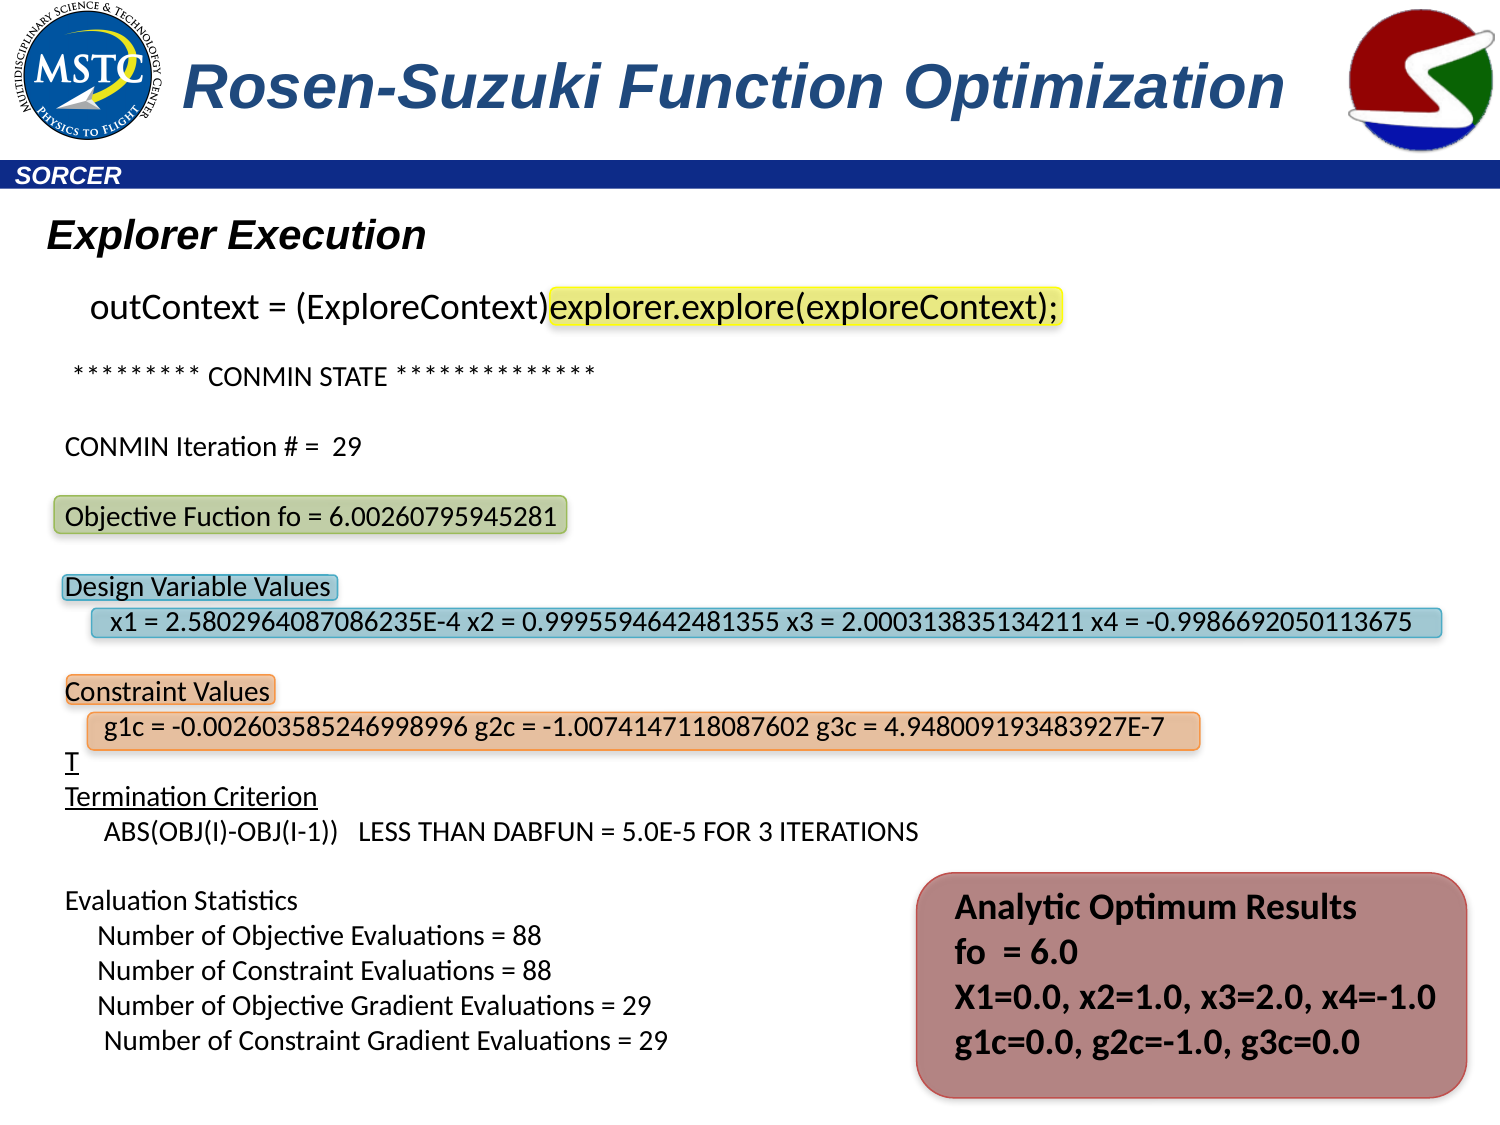

# Rosen-Suzuki Function Optimization
Explorer Execution
outContext = (ExploreContext)explorer.explore(exploreContext);

 ********* CONMIN STATE **************

CONMIN Iteration # =  29

Objective Fuction fo = 6.00260795945281

Design Variable Values
       x1 = 2.5802964087086235E-4 x2 = 0.9995594642481355 x3 = 2.000313835134211 x4 = -0.9986692050113675

Constraint Values
      g1c = -0.002603585246998996 g2c = -1.0074147118087602 g3c = 4.948009193483927E-7
T
Termination Criterion
      ABS(OBJ(I)-OBJ(I-1))   LESS THAN DABFUN = 5.0E-5 FOR 3 ITERATIONS

Evaluation Statistics
     Number of Objective Evaluations = 88
     Number of Constraint Evaluations = 88
     Number of Objective Gradient Evaluations = 29
      Number of Constraint Gradient Evaluations = 29

Analytic Optimum Results
fo  = 6.0
X1=0.0, x2=1.0, x3=2.0, x4=-1.0
g1c=0.0, g2c=-1.0, g3c=0.0